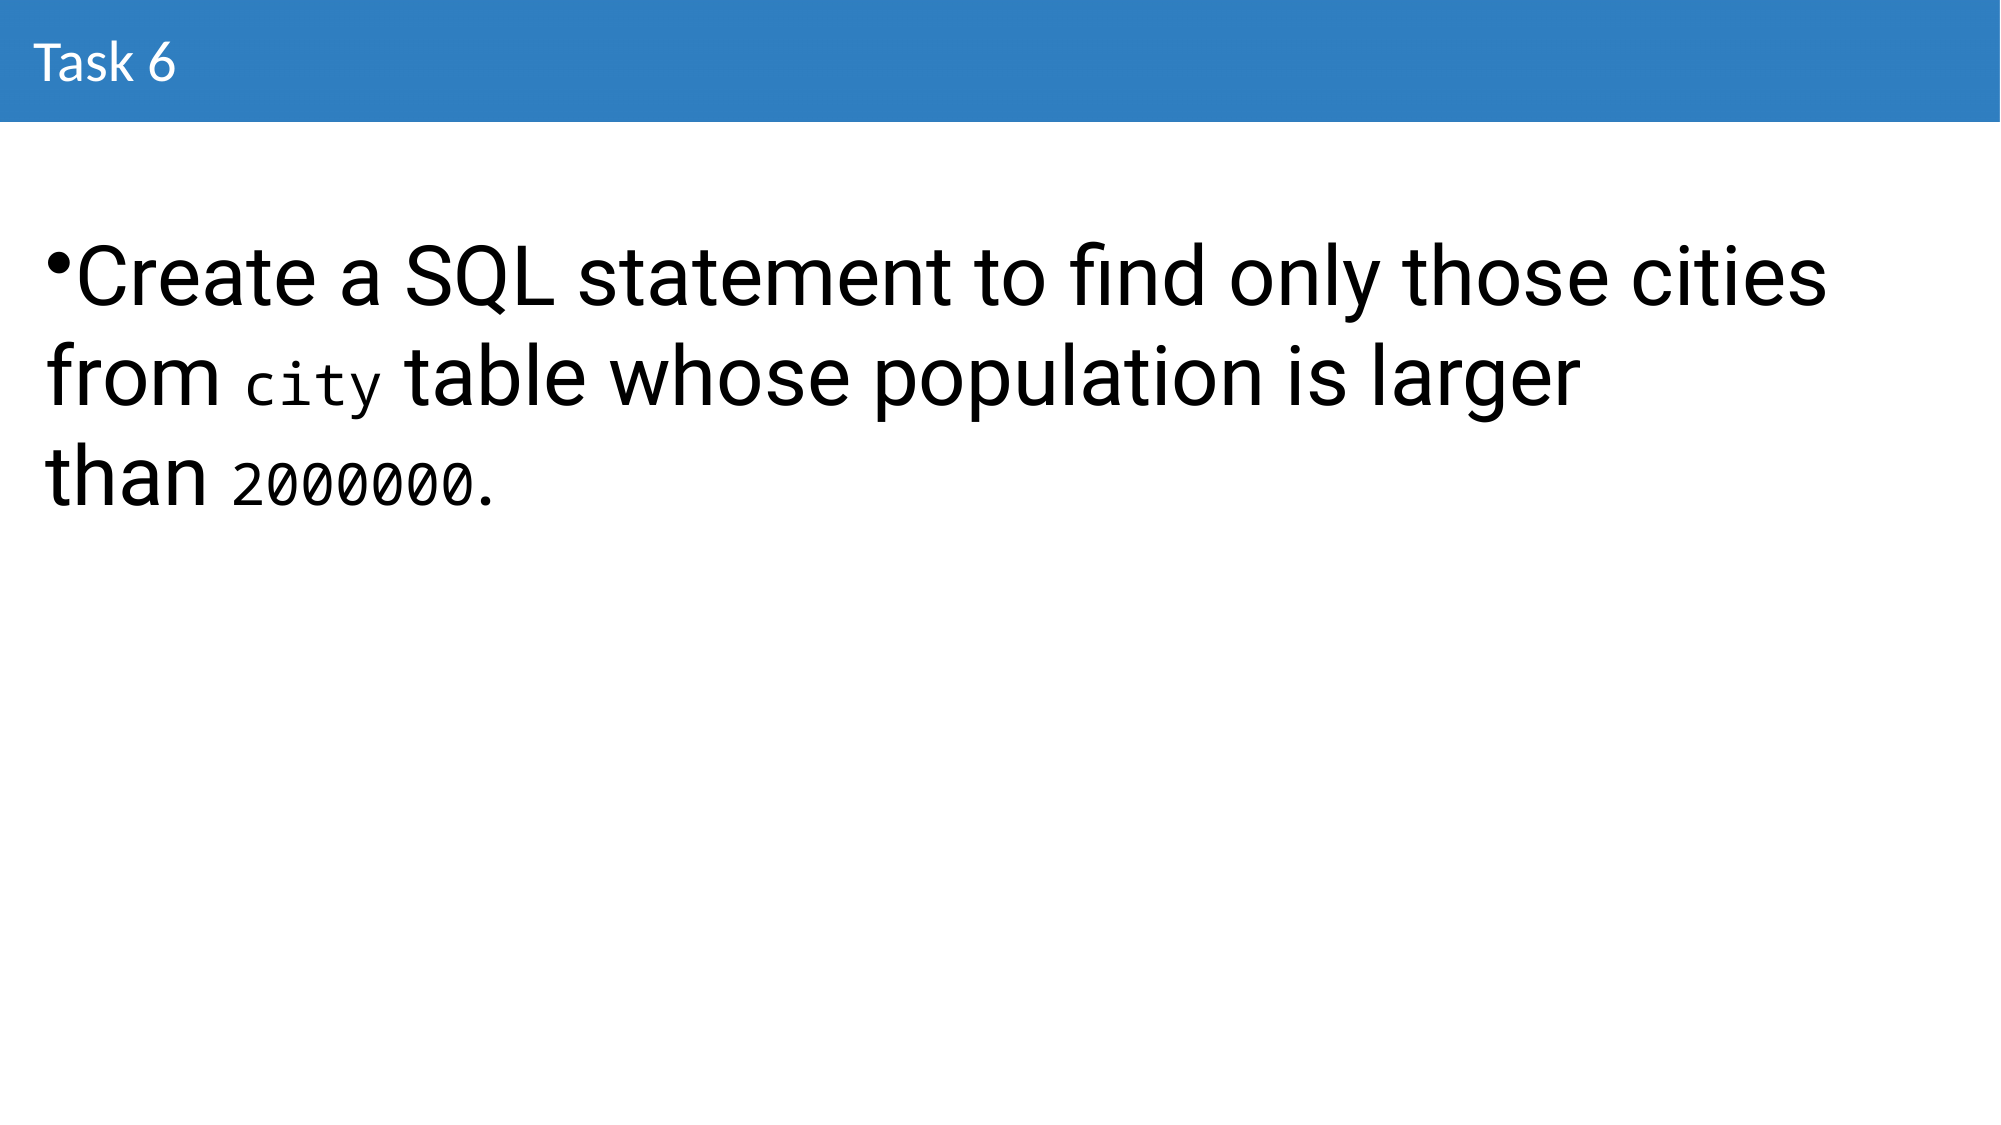

# Task 6
Create a SQL statement to find only those cities from city table whose population is larger than 2000000.